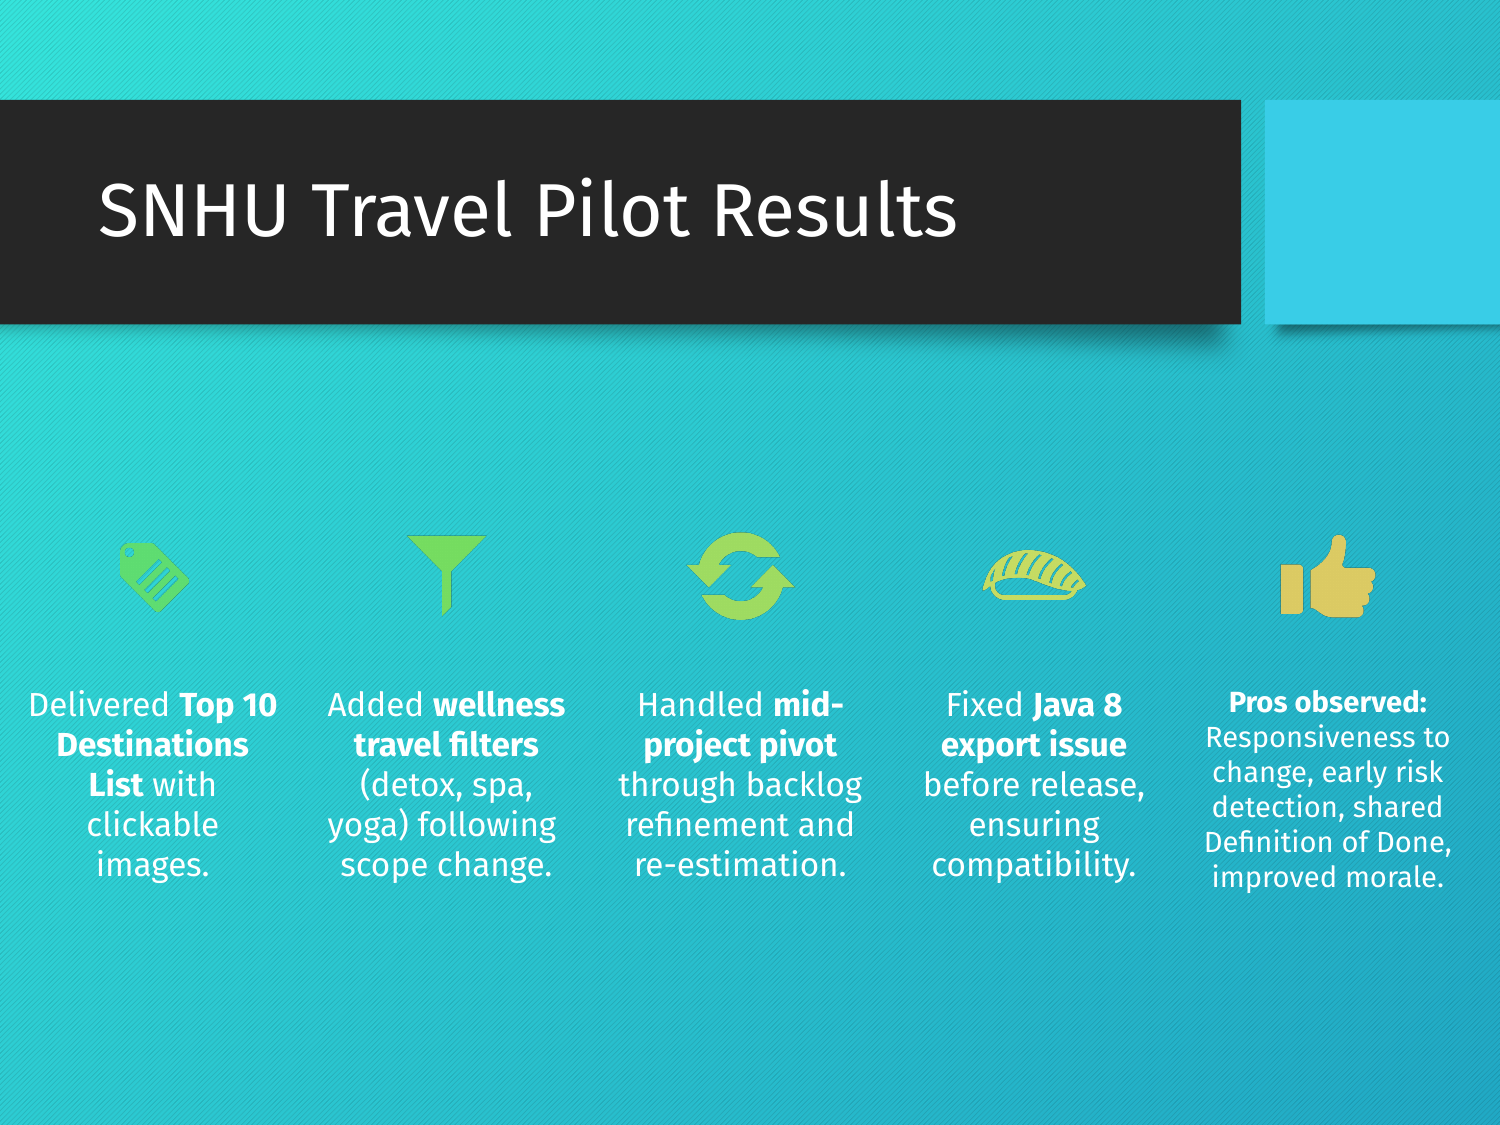

# SNHU Travel Pilot Results
Delivered Top 10 Destinations List with clickable images.
Added wellness travel filters (detox, spa, yoga) following  scope change.
Handled mid-project pivot through backlog refinement and re-estimation.
Fixed Java 8 export issue before release, ensuring compatibility.
Pros observed: Responsiveness to change, early risk detection, shared Definition of Done, improved morale.